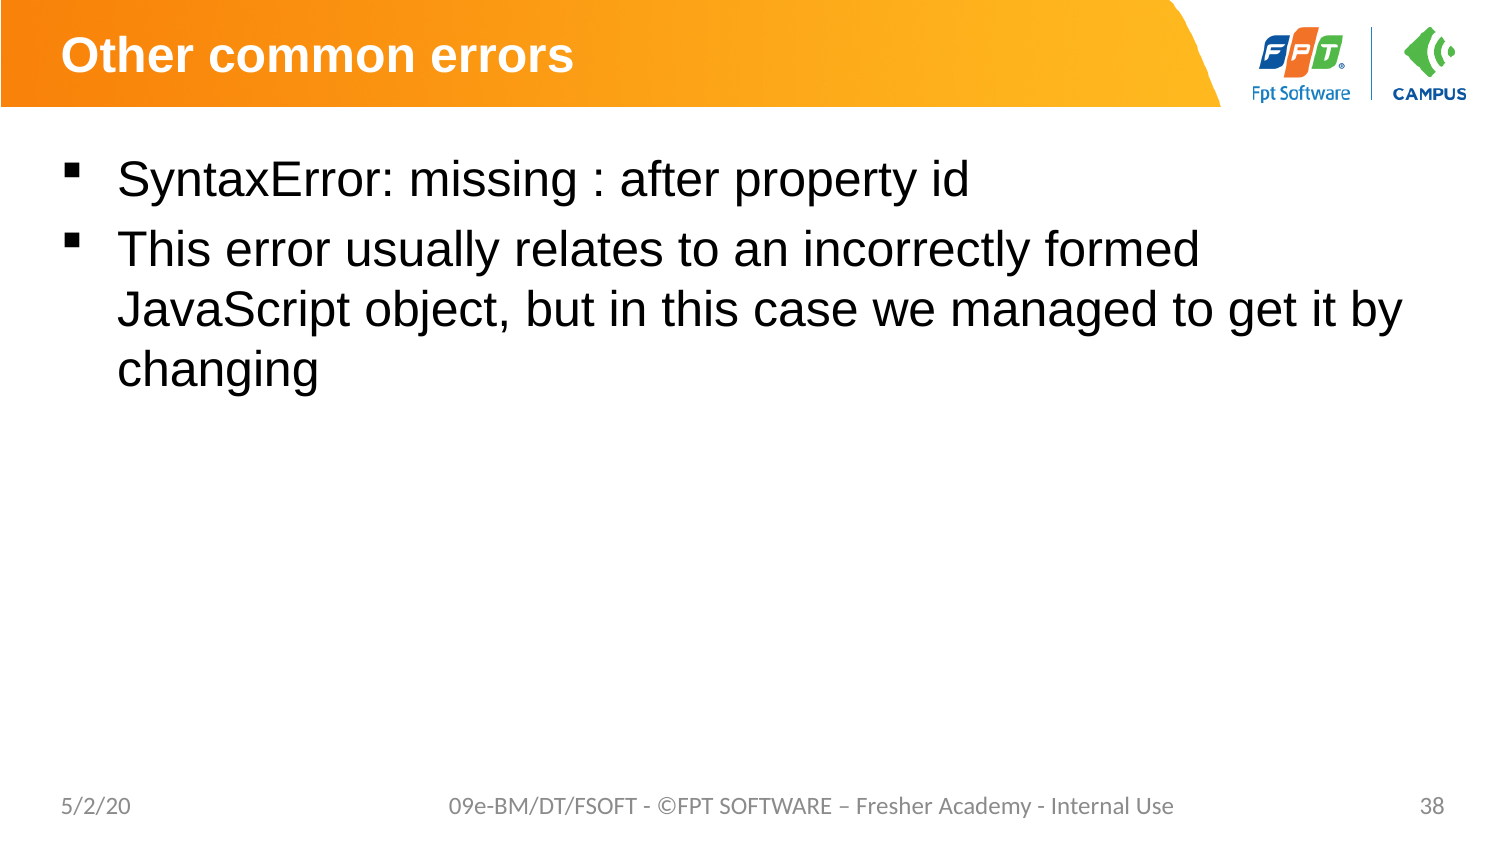

# Other common errors
SyntaxError: missing : after property id
This error usually relates to an incorrectly formed JavaScript object, but in this case we managed to get it by changing
5/2/20
09e-BM/DT/FSOFT - ©FPT SOFTWARE – Fresher Academy - Internal Use
38